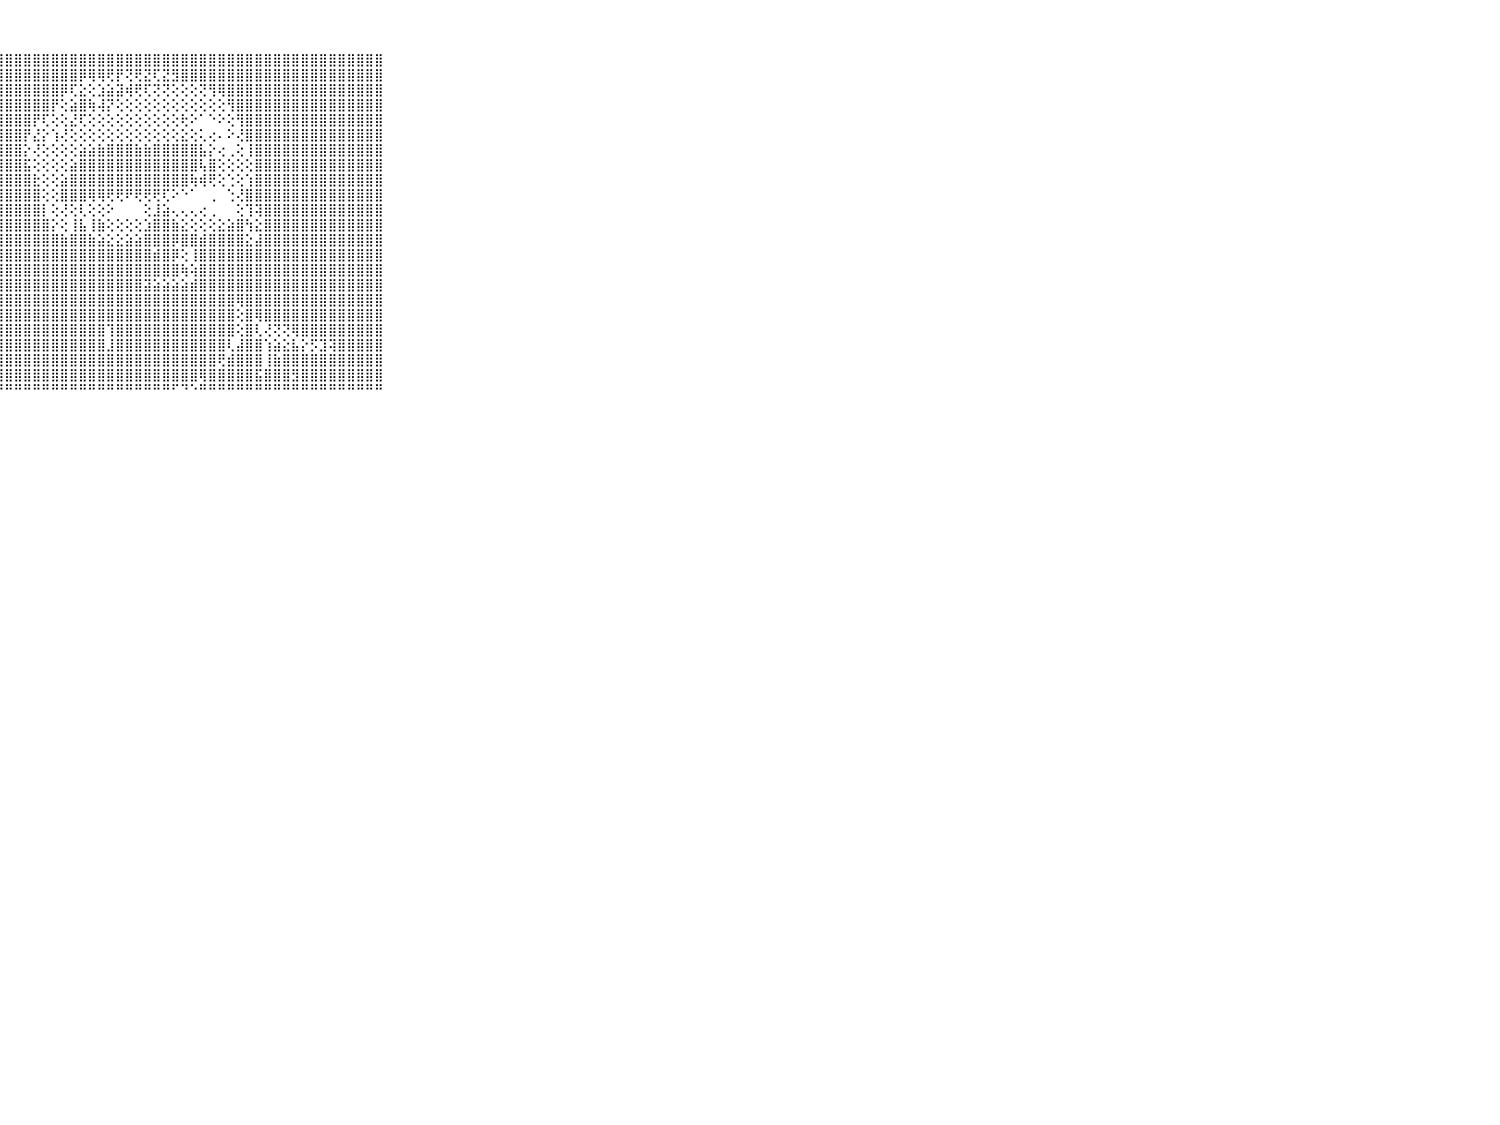

⠀⠀⠀⠀⠀⠀⠀⠀⠀⠀⠀⣿⣿⣿⣿⣿⣿⣿⣿⣿⣿⣿⣿⣿⣿⣿⣿⣿⣿⣿⣿⣿⣿⣿⣿⣿⣿⣿⣿⣿⣿⣿⣿⣿⣿⣿⣿⣿⣿⣿⣿⣿⣿⣿⣿⣿⣿⣿⣿⣿⣿⣿⣿⣿⣿⣿⣿⣿⣿⠀⠀⠀⠀⠀⠀⠀⠀⠀⠀⠀⠀
⠀⠀⠀⠀⠀⠀⠀⠀⠀⠀⠀⣿⣿⣿⣿⣿⣿⣿⣿⣿⣿⣿⣿⣿⣿⣿⣿⣿⣿⣿⣿⣿⣿⣿⣿⣿⡿⢿⢿⢟⡟⢝⢟⣝⢏⣝⣻⣿⣿⣿⣿⣿⣿⣿⣿⣿⣿⣿⣿⣿⣿⣿⣿⣿⣿⣿⣿⣿⣿⠀⠀⠀⠀⠀⠀⠀⠀⠀⠀⠀⠀
⠀⠀⠀⠀⠀⠀⠀⠀⠀⠀⠀⣿⣿⣿⣿⣿⣿⣿⣿⣿⣿⣿⣿⣿⣿⣿⣿⣿⣿⣿⣿⣿⣿⣿⡿⢏⣕⢕⣱⣵⣽⢾⢟⢏⢝⢝⢕⢕⢕⢝⢻⢿⣿⣿⣿⣿⣿⣿⣿⣿⣿⣿⣿⣿⣿⣿⣿⣿⣿⠀⠀⠀⠀⠀⠀⠀⠀⠀⠀⠀⠀
⠀⠀⠀⠀⠀⠀⠀⠀⠀⠀⠀⣿⣿⣿⣿⣿⣿⣿⣿⣿⣿⣿⣿⣿⣿⣿⣿⣿⣿⣿⣿⣿⣿⡟⢕⣵⣿⢷⢼⡝⢕⢕⢕⢕⢕⢕⢕⢕⢕⢕⢕⢕⢻⣿⣿⣿⣿⣿⣿⣿⣿⣿⣿⣿⣿⣿⣿⣿⣿⠀⠀⠀⠀⠀⠀⠀⠀⠀⠀⠀⠀
⠀⠀⠀⠀⠀⠀⠀⠀⠀⠀⠀⣿⣿⣿⣿⣿⣿⣿⣿⣿⣿⣿⣿⣿⣿⣿⣿⣿⣿⣿⣿⡟⢏⢕⢕⣜⢏⢕⢕⢕⢕⢕⢕⢕⢕⢕⢕⢗⠕⠁⠑⠕⢕⢻⣿⣿⣿⣿⣿⣿⣿⣿⣿⣿⣿⣿⣿⣿⣿⠀⠀⠀⠀⠀⠀⠀⠀⠀⠀⠀⠀
⠀⠀⠀⠀⠀⠀⠀⠀⠀⠀⠀⣿⣿⣿⣿⣿⣿⣿⣿⣿⣿⣿⣿⣿⣿⣿⣿⣿⣿⣿⡟⣜⡕⢱⢜⢕⢕⢕⢕⢕⢕⢕⢕⢕⢕⢕⢕⣕⢕⢅⢔⠄⠕⢜⣿⣿⣿⣿⣿⣿⣿⣿⣿⣿⣿⣿⣿⣿⣿⠀⠀⠀⠀⠀⠀⠀⠀⠀⠀⠀⠀
⠀⠀⠀⠀⠀⠀⠀⠀⠀⠀⠀⣿⣿⣿⣿⣿⣿⣿⣿⣿⣿⣿⣿⣿⣿⣿⣿⣿⣿⣿⡕⢜⢕⢕⢕⢕⣵⣵⣷⣿⣿⣿⣷⣷⣿⣿⣿⣿⣿⣧⡕⢔⢀⢕⢸⣿⣿⣿⣿⣿⣿⣿⣿⣿⣿⣿⣿⣿⣿⠀⠀⠀⠀⠀⠀⠀⠀⠀⠀⠀⠀
⠀⠀⠀⠀⠀⠀⠀⠀⠀⠀⠀⣿⣿⣿⣿⣿⣿⣿⣿⣿⣿⣿⣿⣿⣿⣿⣿⣿⣿⣿⣯⢕⢕⢕⢕⣵⣿⣿⣿⣿⣿⣿⣿⣿⣿⣿⣿⣿⣿⢧⣿⢕⢕⢕⢕⣿⣿⣿⣿⣿⣿⣿⣿⣿⣿⣿⣿⣿⣿⠀⠀⠀⠀⠀⠀⠀⠀⠀⠀⠀⠀
⠀⠀⠀⠀⠀⠀⠀⠀⠀⠀⠀⣿⣿⣿⣿⣿⣿⣿⣿⣿⣿⣿⣿⣿⣿⣿⣿⣿⣿⣿⣿⣗⢕⢕⣵⣿⣿⣿⣿⣿⣿⣿⣿⣿⣿⣿⣿⣿⢷⢾⢟⢕⢑⢕⢱⣿⣿⣿⣿⣿⣿⣿⣿⣿⣿⣿⣿⣿⣿⠀⠀⠀⠀⠀⠀⠀⠀⠀⠀⠀⠀
⠀⠀⠀⠀⠀⠀⠀⠀⠀⠀⠀⣿⣿⣿⣿⣿⣿⣿⣿⣿⣿⣿⣿⣿⣿⣿⣿⣿⣿⣿⣿⣿⢕⢕⣿⣿⣿⢿⢿⢟⢟⠟⢟⢟⢟⢏⠕⠑⠁⠀⢀⠀⢑⢜⣿⣿⣿⣿⣿⣿⣿⣿⣿⣿⣿⣿⣿⣿⣿⠀⠀⠀⠀⠀⠀⠀⠀⠀⠀⠀⠀
⠀⠀⠀⠀⠀⠀⠀⠀⠀⠀⠀⣿⣿⣿⣿⣿⣿⣿⣿⣿⣿⣿⣿⣿⣿⣿⣿⣿⣿⣿⣿⣿⡇⢕⢜⢕⢇⢕⢕⠕⠀⠀⠀⢕⣸⣵⢄⢄⢄⢔⢀⠀⠀⢕⢹⢽⣿⣿⣿⣿⣿⣿⣿⣿⣿⣿⣿⣿⣿⠀⠀⠀⠀⠀⠀⠀⠀⠀⠀⠀⠀
⠀⠀⠀⠀⠀⠀⠀⠀⠀⠀⠀⣿⣿⣿⣿⣿⣿⣿⣿⣿⣿⣿⣿⣿⣿⣿⣿⣿⣿⣿⣿⣿⣿⡕⢕⢸⣧⢸⣷⢕⢕⢕⢕⣱⣿⣿⣷⣕⢕⢕⢕⣕⣵⣿⢳⣕⣿⣿⣿⣿⣿⣿⣿⣿⣿⣿⣿⣿⣿⠀⠀⠀⠀⠀⠀⠀⠀⠀⠀⠀⠀
⠀⠀⠀⠀⠀⠀⠀⠀⠀⠀⠀⣿⣿⣿⣿⣿⣿⣿⣿⣿⣿⣿⣿⣿⣿⣿⣿⣿⣿⣿⣿⣿⣿⣿⣷⣿⣿⣷⣵⣕⣕⣵⣵⣿⣿⣿⡿⣿⣿⣾⣿⣿⣿⣿⣕⣼⣿⣿⣿⣿⣿⣿⣿⣿⣿⣿⣿⣿⣿⠀⠀⠀⠀⠀⠀⠀⠀⠀⠀⠀⠀
⠀⠀⠀⠀⠀⠀⠀⠀⠀⠀⠀⣿⣿⣿⣿⣿⣿⣿⣿⣿⣿⣿⣿⣿⣿⣿⣿⣿⣿⣿⣿⣿⣿⣿⣿⣿⣿⣿⣿⣿⣿⣿⣿⣿⣾⣿⡿⢕⢸⣿⣿⣿⣿⣿⣿⣿⣿⣿⣿⣿⣿⣿⣿⣿⣿⣿⣿⣿⣿⠀⠀⠀⠀⠀⠀⠀⠀⠀⠀⠀⠀
⠀⠀⠀⠀⠀⠀⠀⠀⠀⠀⠀⣿⣿⣿⣿⣿⣿⣿⣿⣿⣿⣿⣿⣿⣿⣿⣿⣿⣿⣿⣿⣿⣿⣿⣿⣿⣿⣿⣿⣿⣿⣿⣿⣿⣿⣿⣿⢷⢵⣿⣿⣿⣿⣿⣿⣿⣿⣿⣿⣿⣿⣿⣿⣿⣿⣿⣿⣿⣿⠀⠀⠀⠀⠀⠀⠀⠀⠀⠀⠀⠀
⠀⠀⠀⠀⠀⠀⠀⠀⠀⠀⠀⣿⣿⣿⣿⣿⣿⣿⣿⣿⣿⣿⣿⣿⣿⣿⣿⣿⣿⣿⣿⣿⣿⣿⣿⣿⣿⣿⣿⣿⣿⣿⣿⣽⣵⣵⣵⣵⣾⣿⣿⣿⣿⣿⣿⣿⣿⣿⣿⣿⣿⣿⣿⣿⣿⣿⣿⣿⣿⠀⠀⠀⠀⠀⠀⠀⠀⠀⠀⠀⠀
⠀⠀⠀⠀⠀⠀⠀⠀⠀⠀⠀⣿⣿⣿⣿⣿⣿⣿⣿⣿⣿⣿⣿⣿⣿⣿⣿⣿⣿⣿⣿⣿⣿⣿⣿⣿⣿⣿⣿⣿⣿⣿⣿⣿⣿⣿⣿⣿⣿⣿⣿⣿⣿⢿⣿⣿⣿⣿⣿⣿⣿⣿⣿⣿⣿⣿⣿⣿⣿⠀⠀⠀⠀⠀⠀⠀⠀⠀⠀⠀⠀
⠀⠀⠀⠀⠀⠀⠀⠀⠀⠀⠀⣿⣿⣿⣿⣿⣿⣿⣿⣿⣿⣿⣿⣿⣿⣿⣿⣿⣿⣿⣿⣿⣿⣿⣿⣿⣿⣿⣿⣿⣿⣿⣿⣿⣿⣿⣿⣿⣿⣿⣿⣿⣿⢕⣿⢿⣿⣿⣿⣿⣿⣿⣿⣿⣿⣿⣿⣿⣿⠀⠀⠀⠀⠀⠀⠀⠀⠀⠀⠀⠀
⠀⠀⠀⠀⠀⠀⠀⠀⠀⠀⠀⣿⣿⣿⣿⣿⣿⣿⣿⣿⣿⣿⣿⣿⣿⣿⣿⣿⣿⣿⣿⣿⣿⣿⣿⣿⣿⣿⣿⢹⣿⣿⣿⣿⣿⣿⣿⣿⣿⣿⣿⣿⣿⢕⣿⢇⢜⢝⢝⢿⣿⣿⣿⣿⣿⣿⣿⣿⣿⠀⠀⠀⠀⠀⠀⠀⠀⠀⠀⠀⠀
⠀⠀⠀⠀⠀⠀⠀⠀⠀⠀⠀⣿⣿⣿⣿⣿⣿⣿⣿⣿⣿⣿⣿⣿⣿⣿⣿⣿⣿⣿⣿⣿⣿⣿⣿⣿⣿⣿⣿⣸⣿⣿⣿⣿⣿⣿⣿⣿⣿⣿⣿⣿⢇⣼⣿⣿⢱⣵⣕⣧⡕⡫⣹⢽⣿⣿⣿⣿⣿⠀⠀⠀⠀⠀⠀⠀⠀⠀⠀⠀⠀
⠀⠀⠀⠀⠀⠀⠀⠀⠀⠀⠀⣿⣿⣿⣿⣿⣿⣿⣿⣿⣿⣿⣿⣿⣿⣿⣿⣿⣿⣿⣿⣿⣿⣿⣿⣿⣿⣿⣿⣿⣿⣿⣿⣿⣿⣿⣿⣿⣿⣿⣿⢟⣾⣿⣿⣿⢸⣷⣿⣿⣿⣿⣿⣿⣿⣿⣿⣿⣿⠀⠀⠀⠀⠀⠀⠀⠀⠀⠀⠀⠀
⠀⠀⠀⠀⠀⠀⠀⠀⠀⠀⠀⣿⣿⣿⣿⣿⣿⣿⣿⣿⣿⣿⣿⣿⣿⣿⣿⣿⣿⣿⣿⣿⣿⣿⣿⣿⣿⣿⣿⣿⣿⣿⣿⣿⣿⣿⣿⣿⣿⢿⣿⣿⣿⣿⣿⣯⣿⣿⣿⣻⣿⣿⣿⣿⣿⣿⣿⣿⣿⠀⠀⠀⠀⠀⠀⠀⠀⠀⠀⠀⠀
⠀⠀⠀⠀⠀⠀⠀⠀⠀⠀⠀⠛⠛⠛⠛⠛⠛⠛⠛⠛⠛⠛⠛⠛⠛⠛⠛⠛⠛⠛⠛⠛⠛⠛⠛⠛⠛⠛⠛⠛⠛⠛⠛⠛⠛⠛⠋⠙⠑⠛⠛⠛⠛⠛⠛⠛⠛⠛⠛⠛⠛⠛⠛⠛⠛⠛⠛⠛⠛⠀⠀⠀⠀⠀⠀⠀⠀⠀⠀⠀⠀